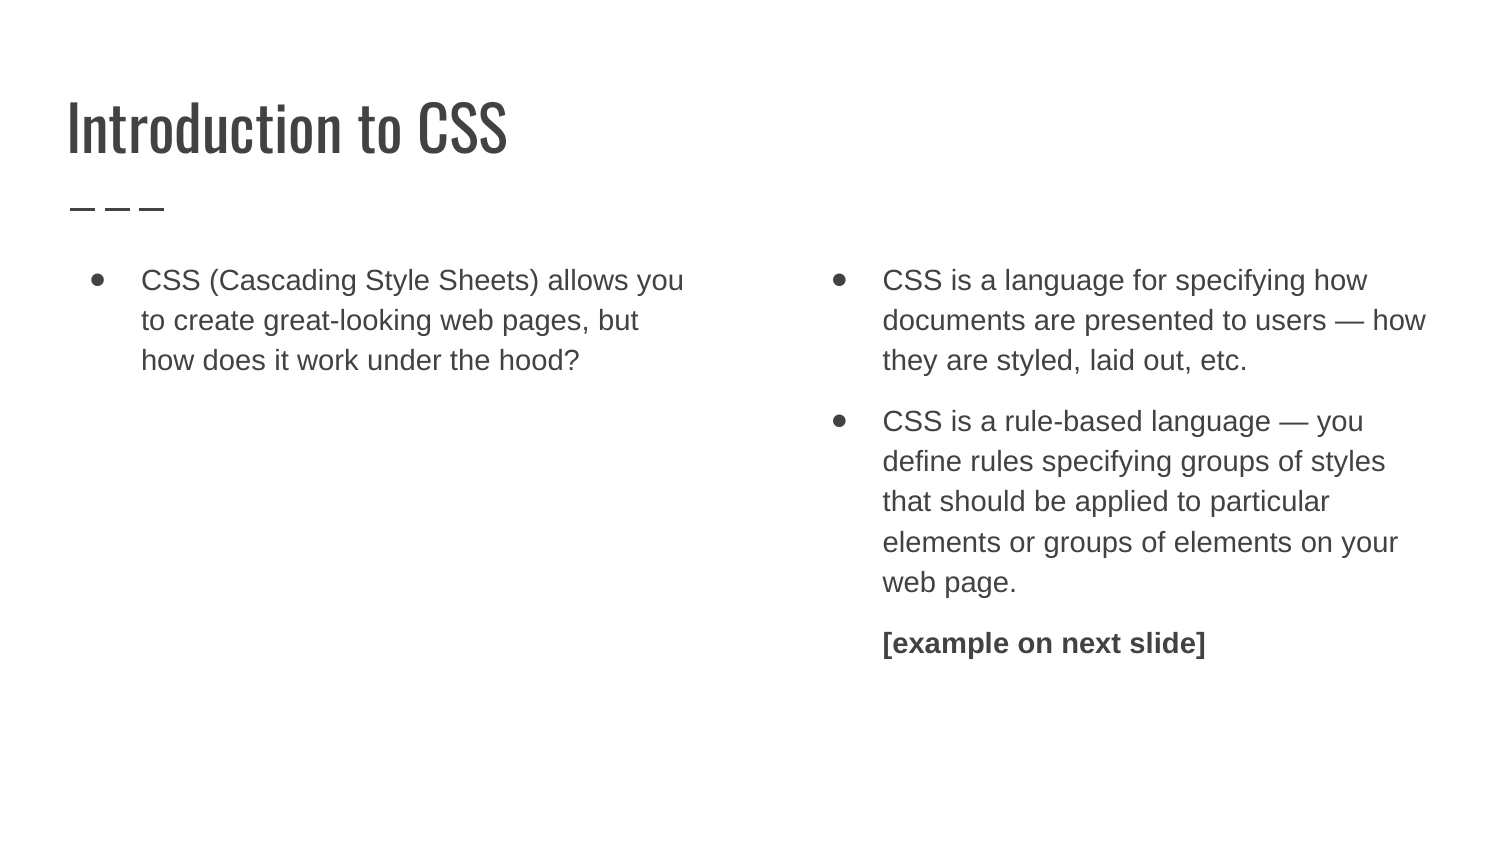

# Introduction to CSS
CSS (Cascading Style Sheets) allows you to create great-looking web pages, but how does it work under the hood?

CSS is a language for specifying how documents are presented to users — how they are styled, laid out, etc.
CSS is a rule-based language — you define rules specifying groups of styles that should be applied to particular elements or groups of elements on your web page.
[example on next slide]